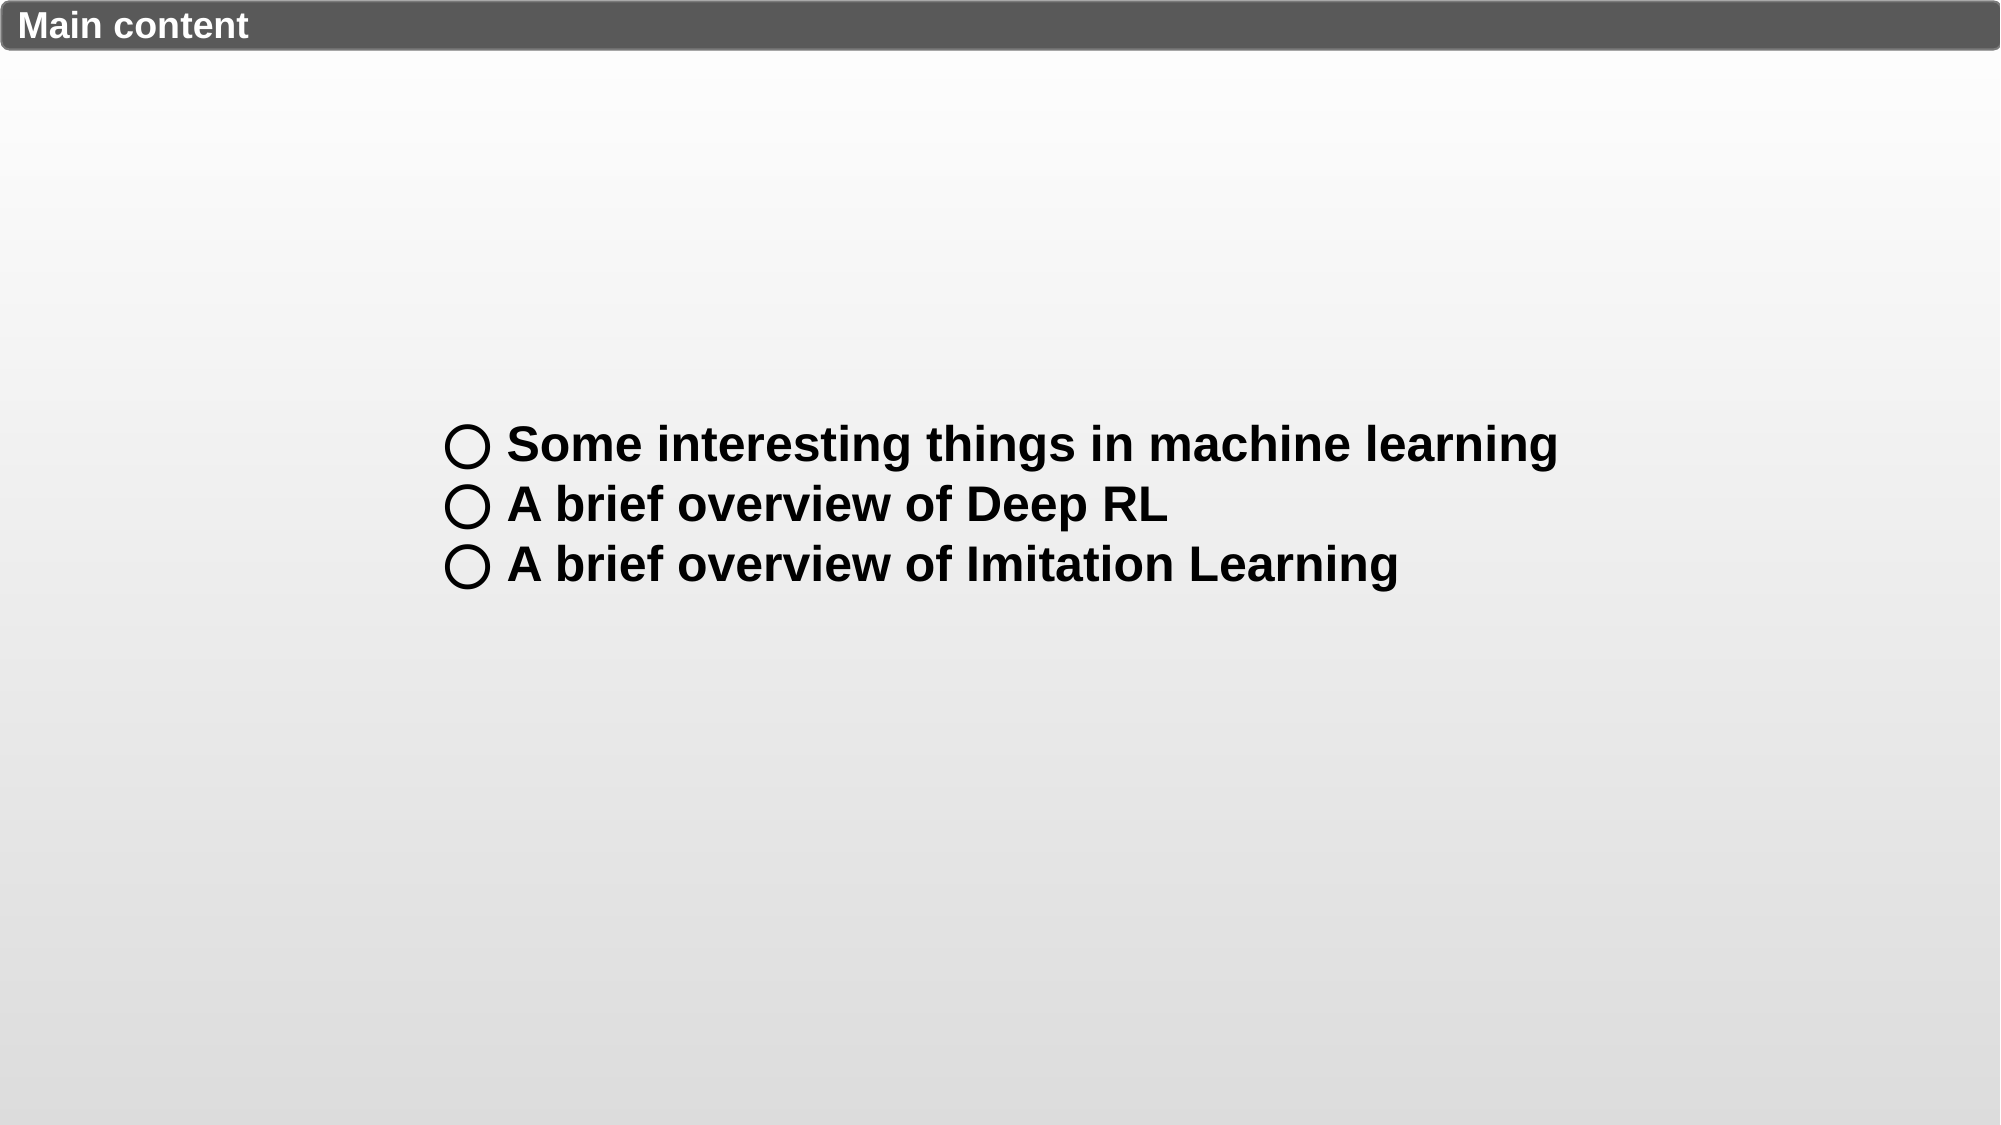

Main content

⭕ Some interesting things in machine learning
⭕ A brief overview of Deep RL
⭕ A brief overview of Imitation Learning